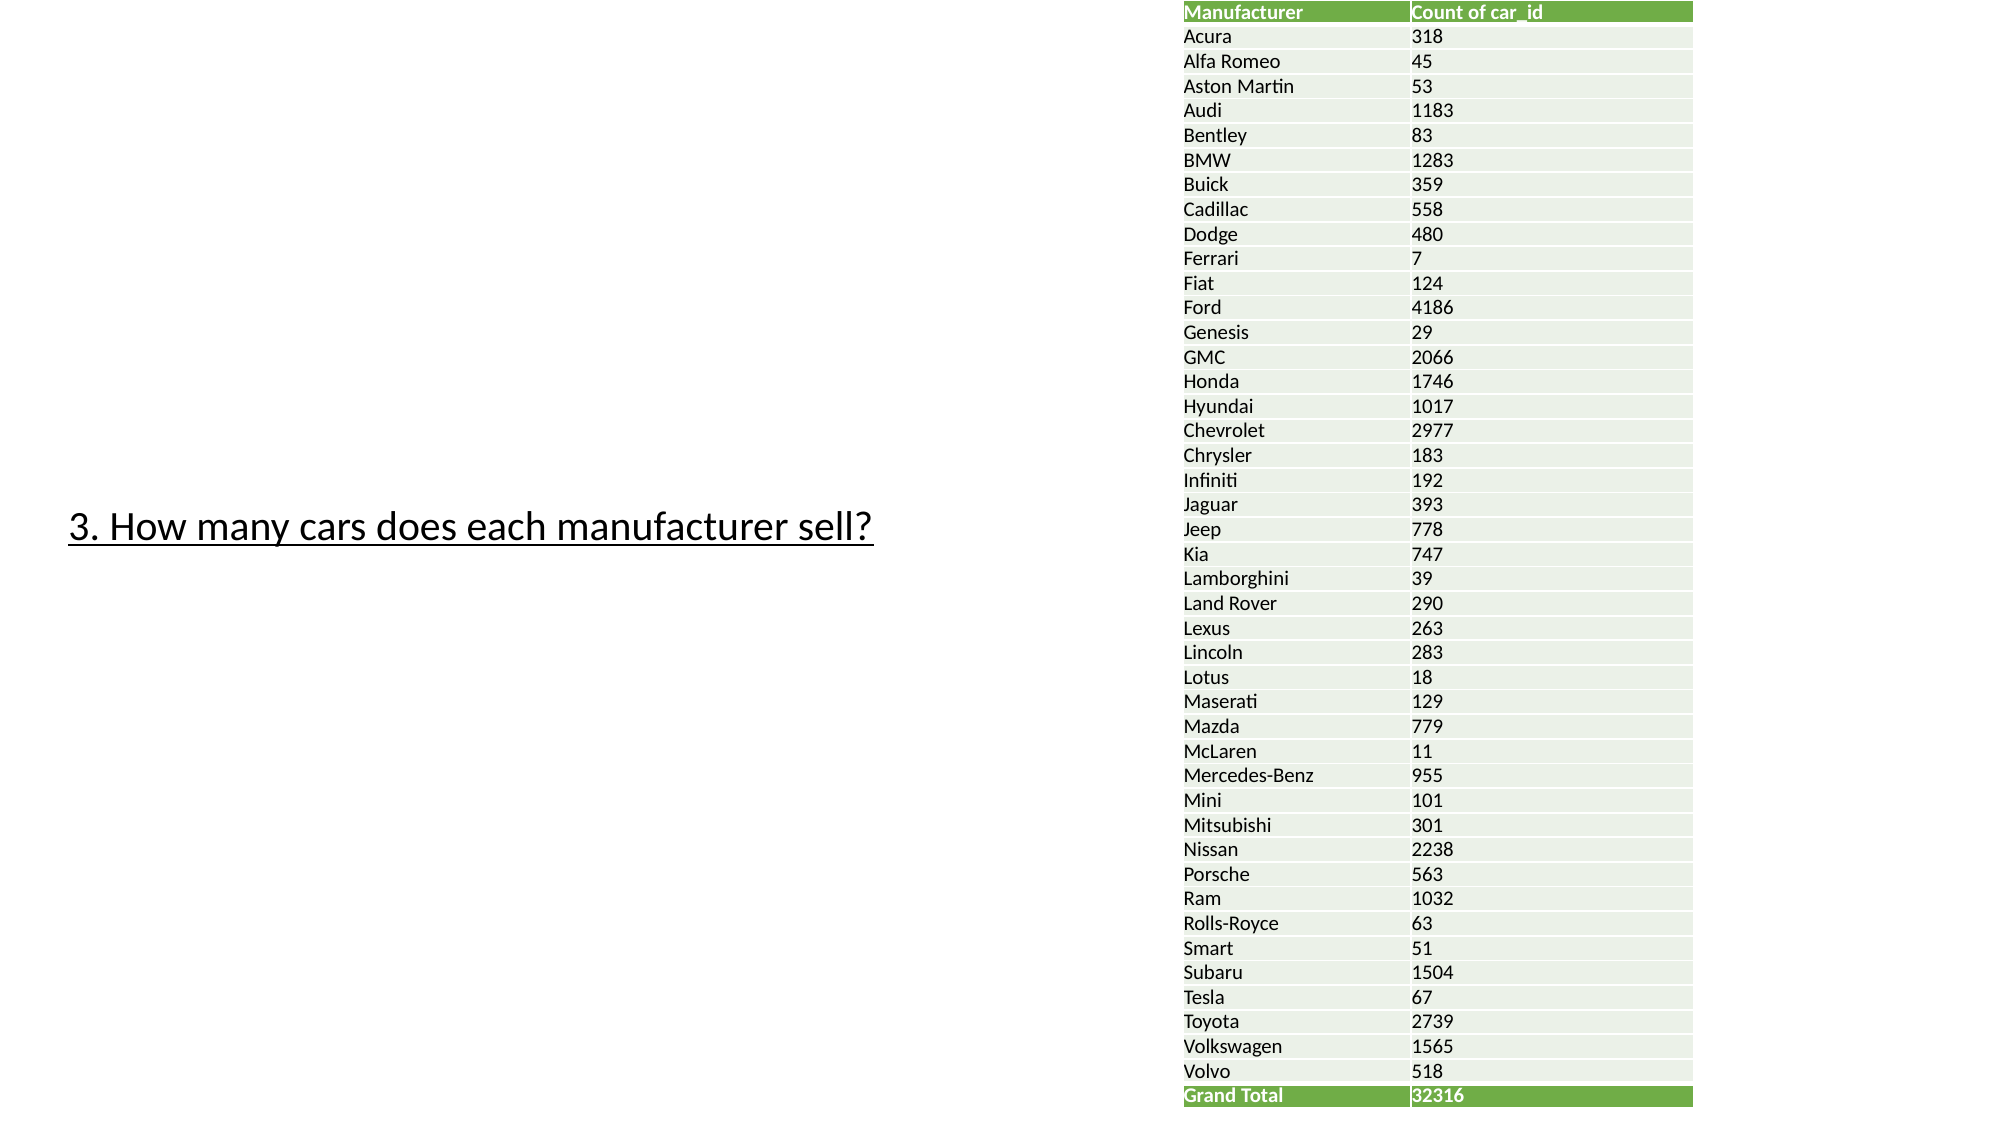

| Manufacturer | Count of car\_id |
| --- | --- |
| Acura | 318 |
| Alfa Romeo | 45 |
| Aston Martin | 53 |
| Audi | 1183 |
| Bentley | 83 |
| BMW | 1283 |
| Buick | 359 |
| Cadillac | 558 |
| Dodge | 480 |
| Ferrari | 7 |
| Fiat | 124 |
| Ford | 4186 |
| Genesis | 29 |
| GMC | 2066 |
| Honda | 1746 |
| Hyundai | 1017 |
| Chevrolet | 2977 |
| Chrysler | 183 |
| Infiniti | 192 |
| Jaguar | 393 |
| Jeep | 778 |
| Kia | 747 |
| Lamborghini | 39 |
| Land Rover | 290 |
| Lexus | 263 |
| Lincoln | 283 |
| Lotus | 18 |
| Maserati | 129 |
| Mazda | 779 |
| McLaren | 11 |
| Mercedes-Benz | 955 |
| Mini | 101 |
| Mitsubishi | 301 |
| Nissan | 2238 |
| Porsche | 563 |
| Ram | 1032 |
| Rolls-Royce | 63 |
| Smart | 51 |
| Subaru | 1504 |
| Tesla | 67 |
| Toyota | 2739 |
| Volkswagen | 1565 |
| Volvo | 518 |
| Grand Total | 32316 |
# 3. How many cars does each manufacturer sell?